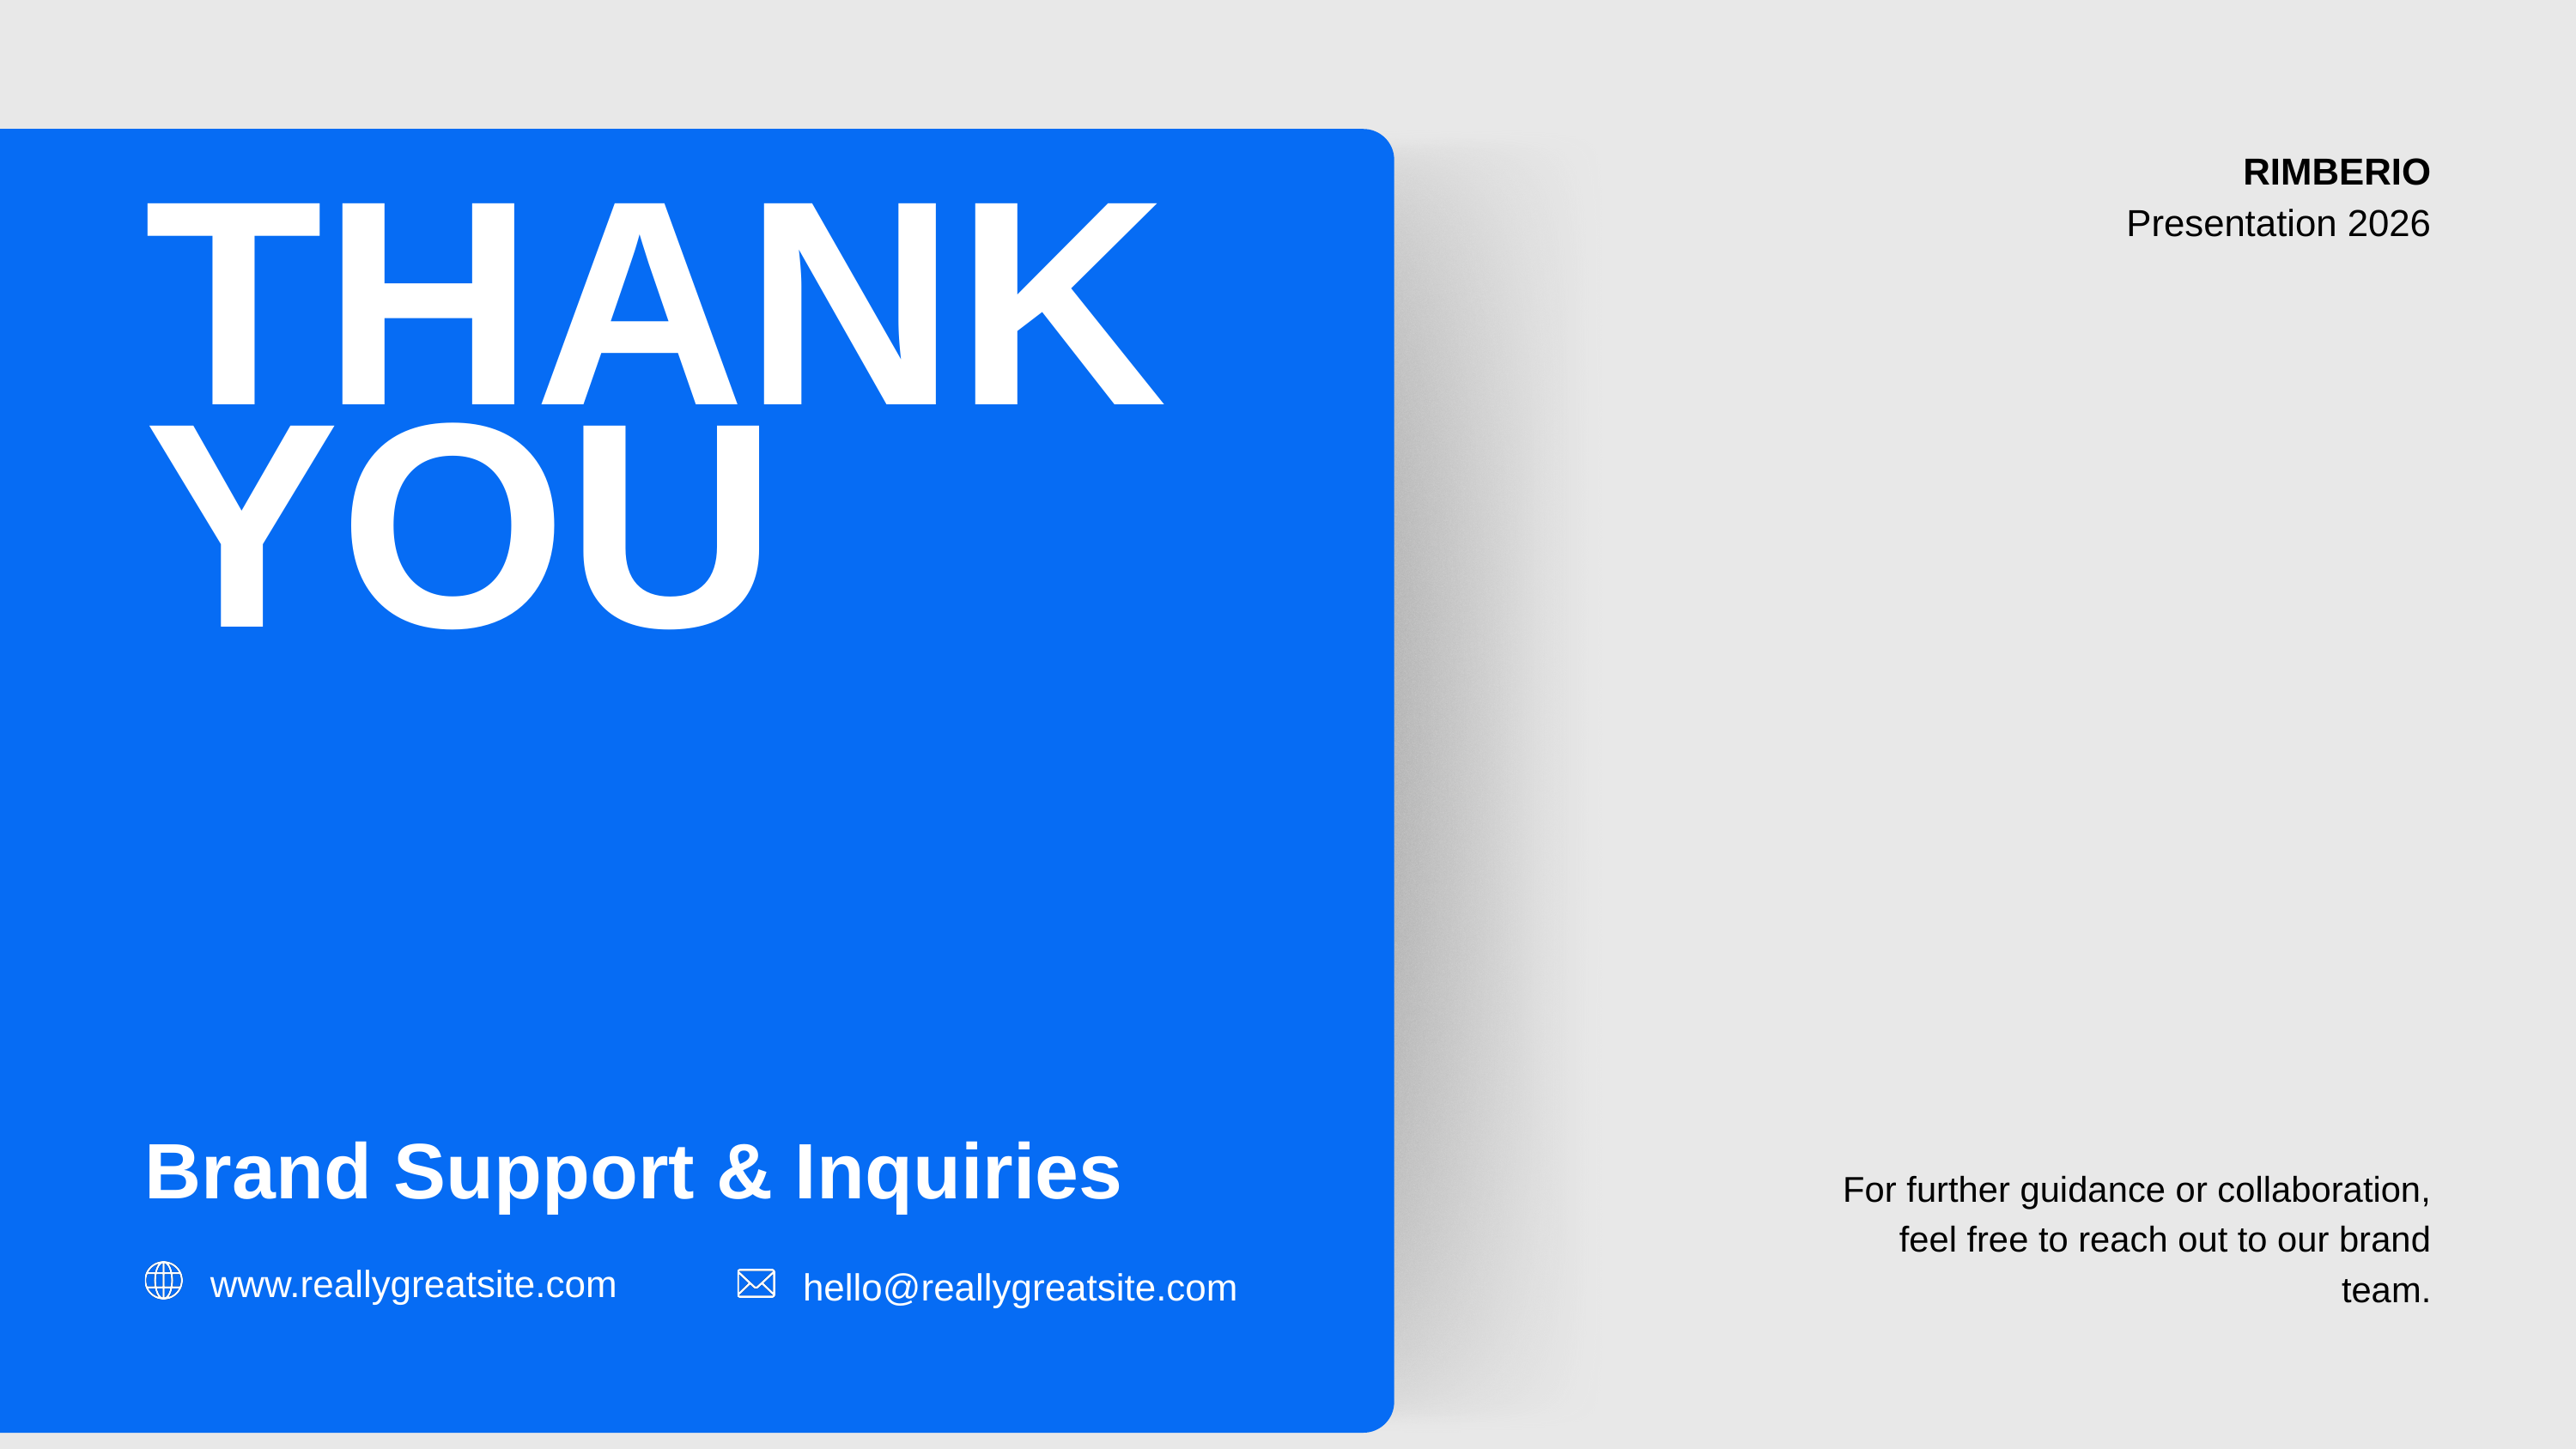

RIMBERIO
Presentation 2026
THANK YOU
Brand Support & Inquiries
For further guidance or collaboration, feel free to reach out to our brand team.
www.reallygreatsite.com
hello@reallygreatsite.com